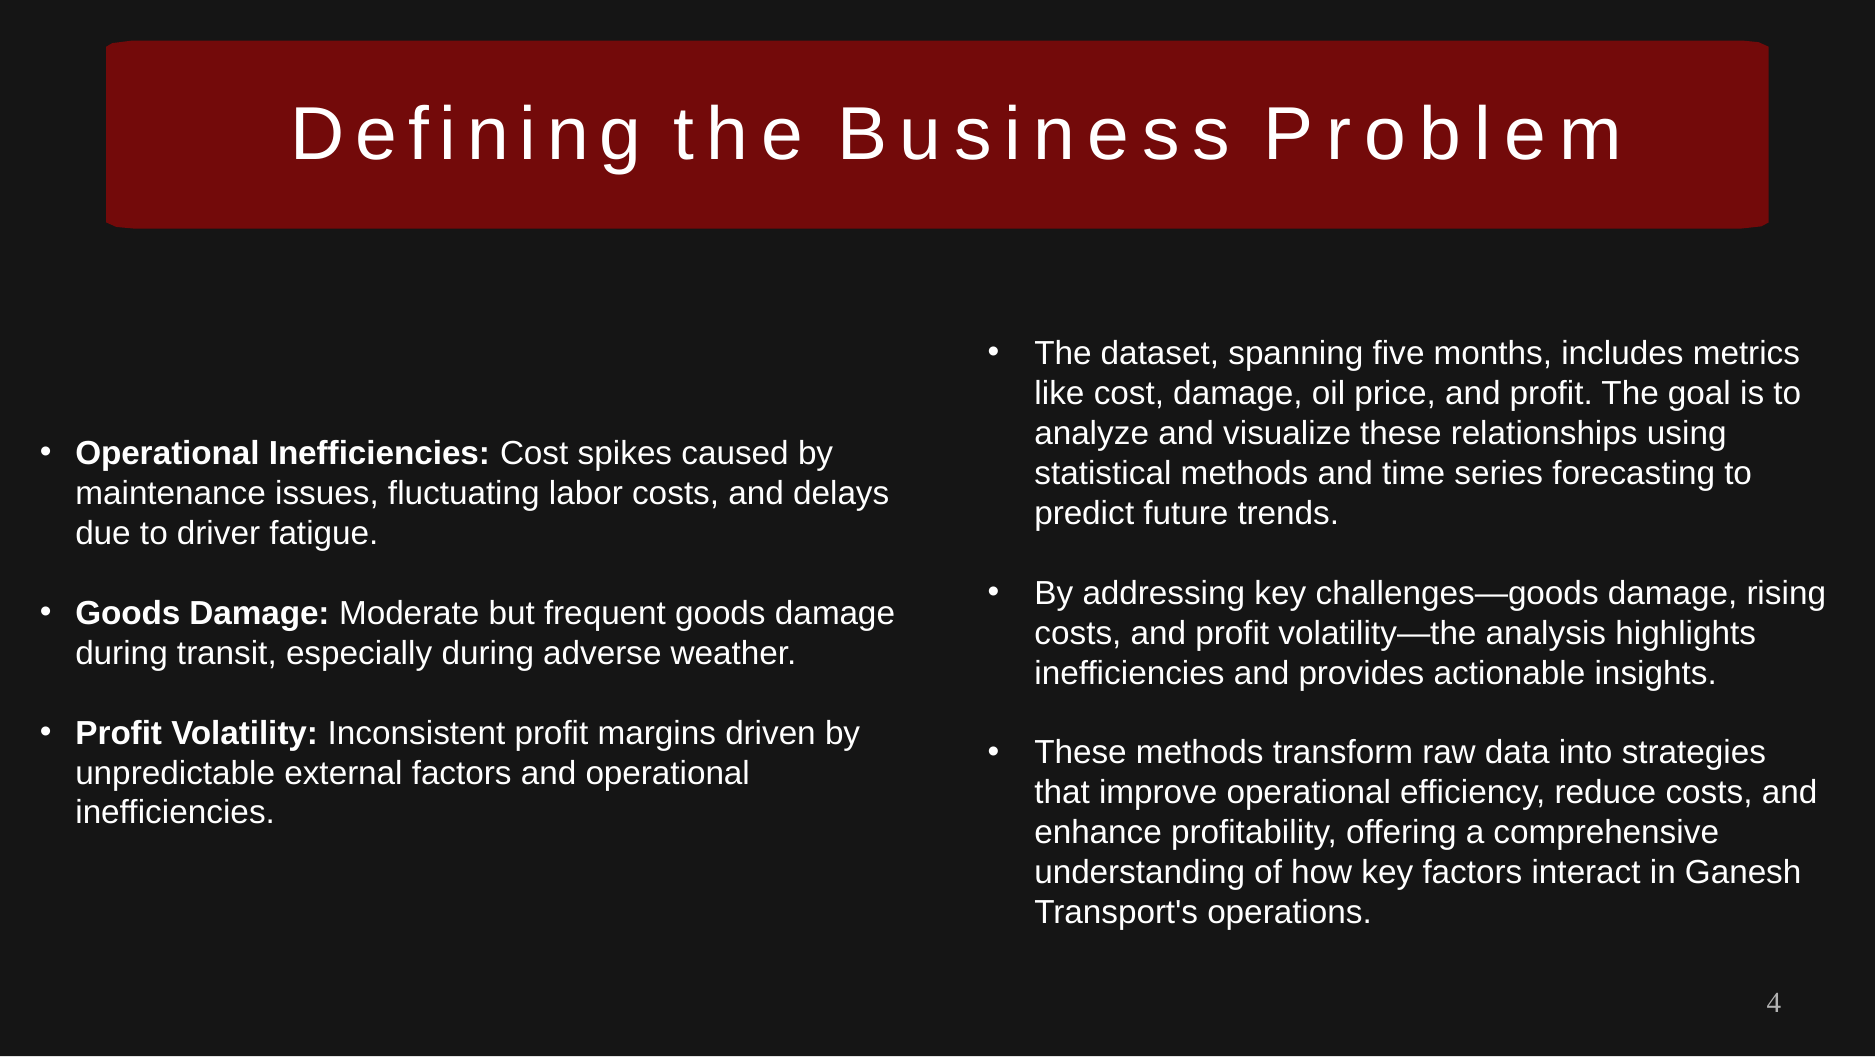

Defining the Business Problem
The dataset, spanning five months, includes metrics like cost, damage, oil price, and profit. The goal is to analyze and visualize these relationships using statistical methods and time series forecasting to predict future trends.

By addressing key challenges—goods damage, rising costs, and profit volatility—the analysis highlights inefficiencies and provides actionable insights.

These methods transform raw data into strategies that improve operational efficiency, reduce costs, and enhance profitability, offering a comprehensive understanding of how key factors interact in Ganesh Transport's operations.

Operational Inefficiencies: Cost spikes caused by maintenance issues, fluctuating labor costs, and delays due to driver fatigue.

Goods Damage: Moderate but frequent goods damage during transit, especially during adverse weather.

Profit Volatility: Inconsistent profit margins driven by unpredictable external factors and operational inefficiencies.

4